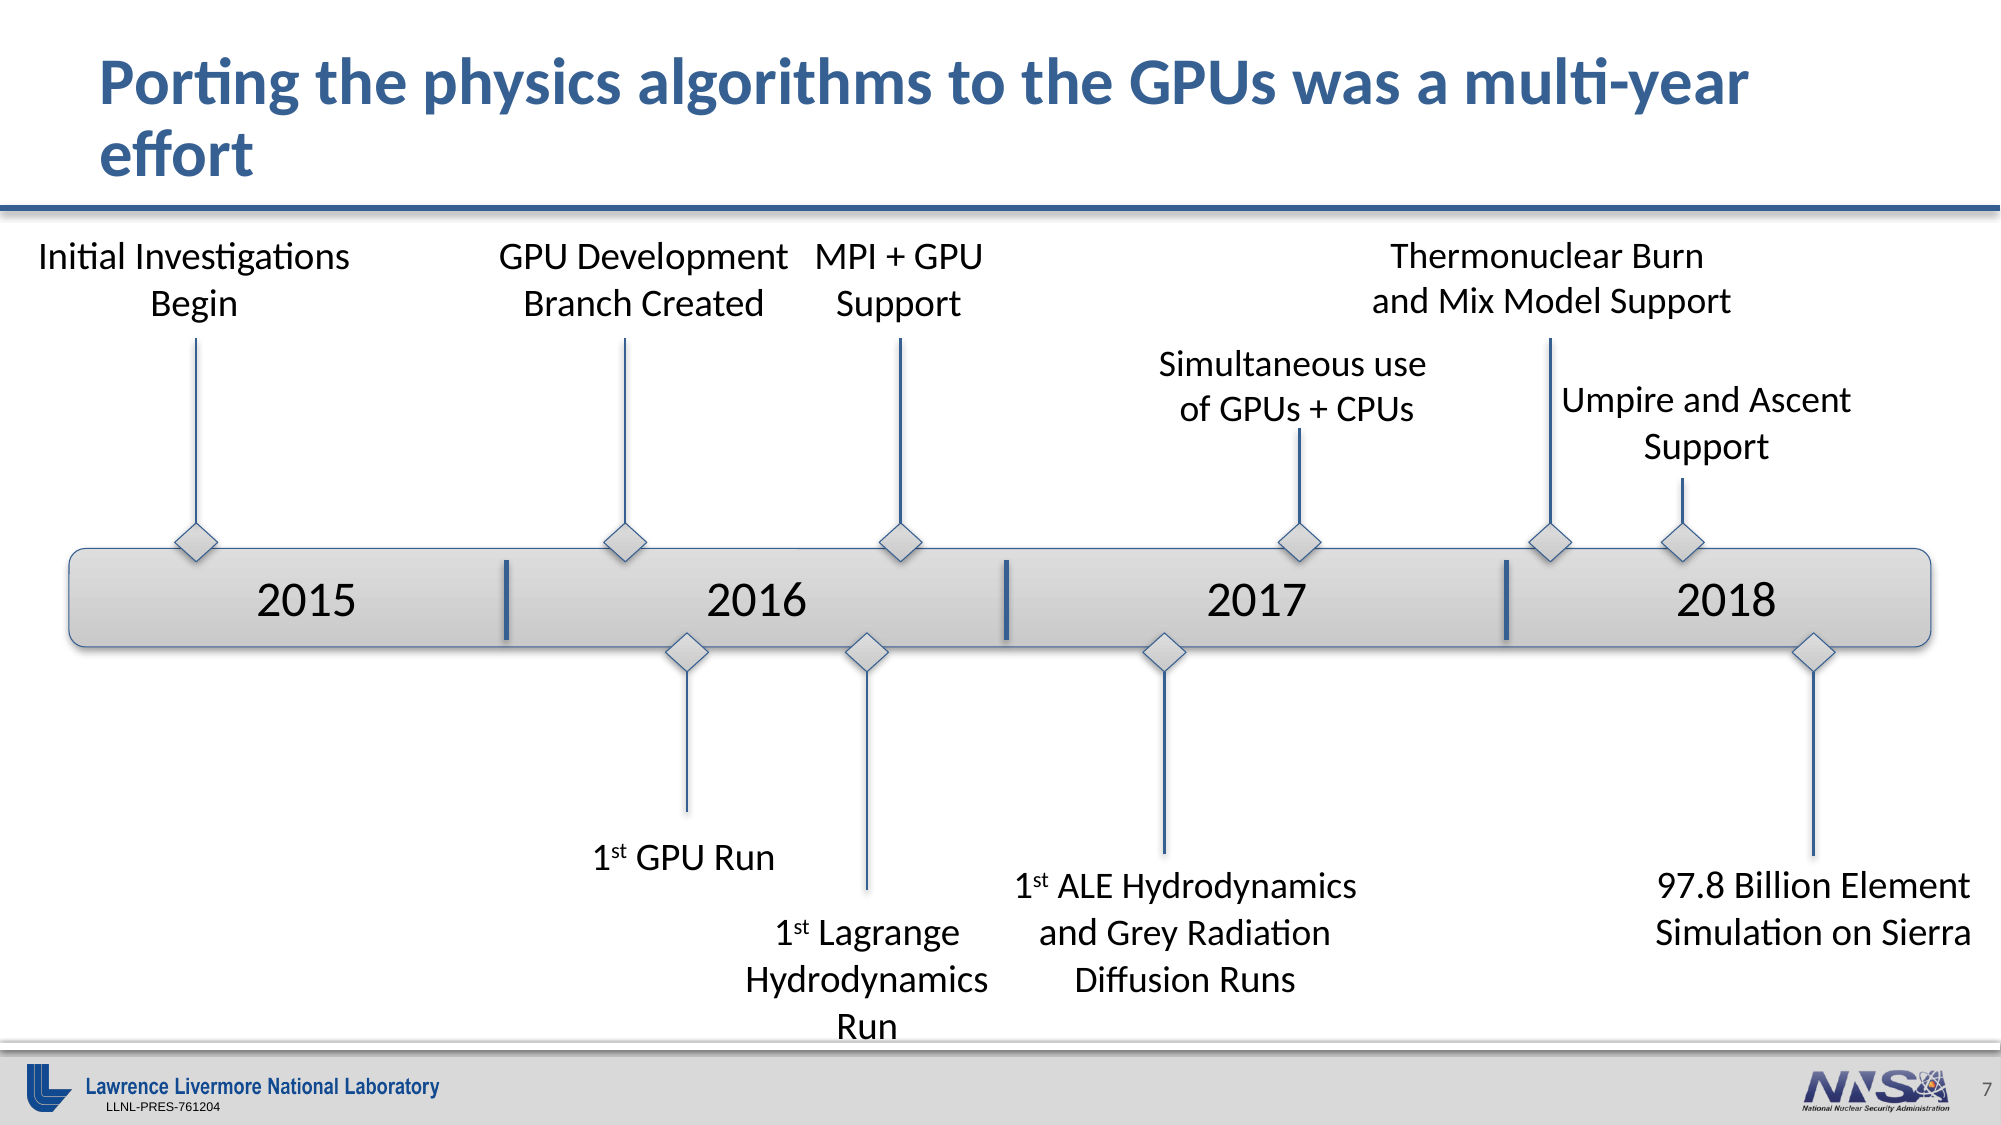

# Porting the physics algorithms to the GPUs was a multi-year effort
Initial Investigations
Begin
GPU Development Branch Created
MPI + GPU
Support
Thermonuclear Burn
and Mix Model Support
Simultaneous use
of GPUs + CPUs

Umpire and Ascent
Support

2017
2018
2015
2016

1st GPU Run
1st ALE Hydrodynamics
and Grey Radiation Diffusion Runs
97.8 Billion Element
Simulation on Sierra
1st Lagrange Hydrodynamics
Run